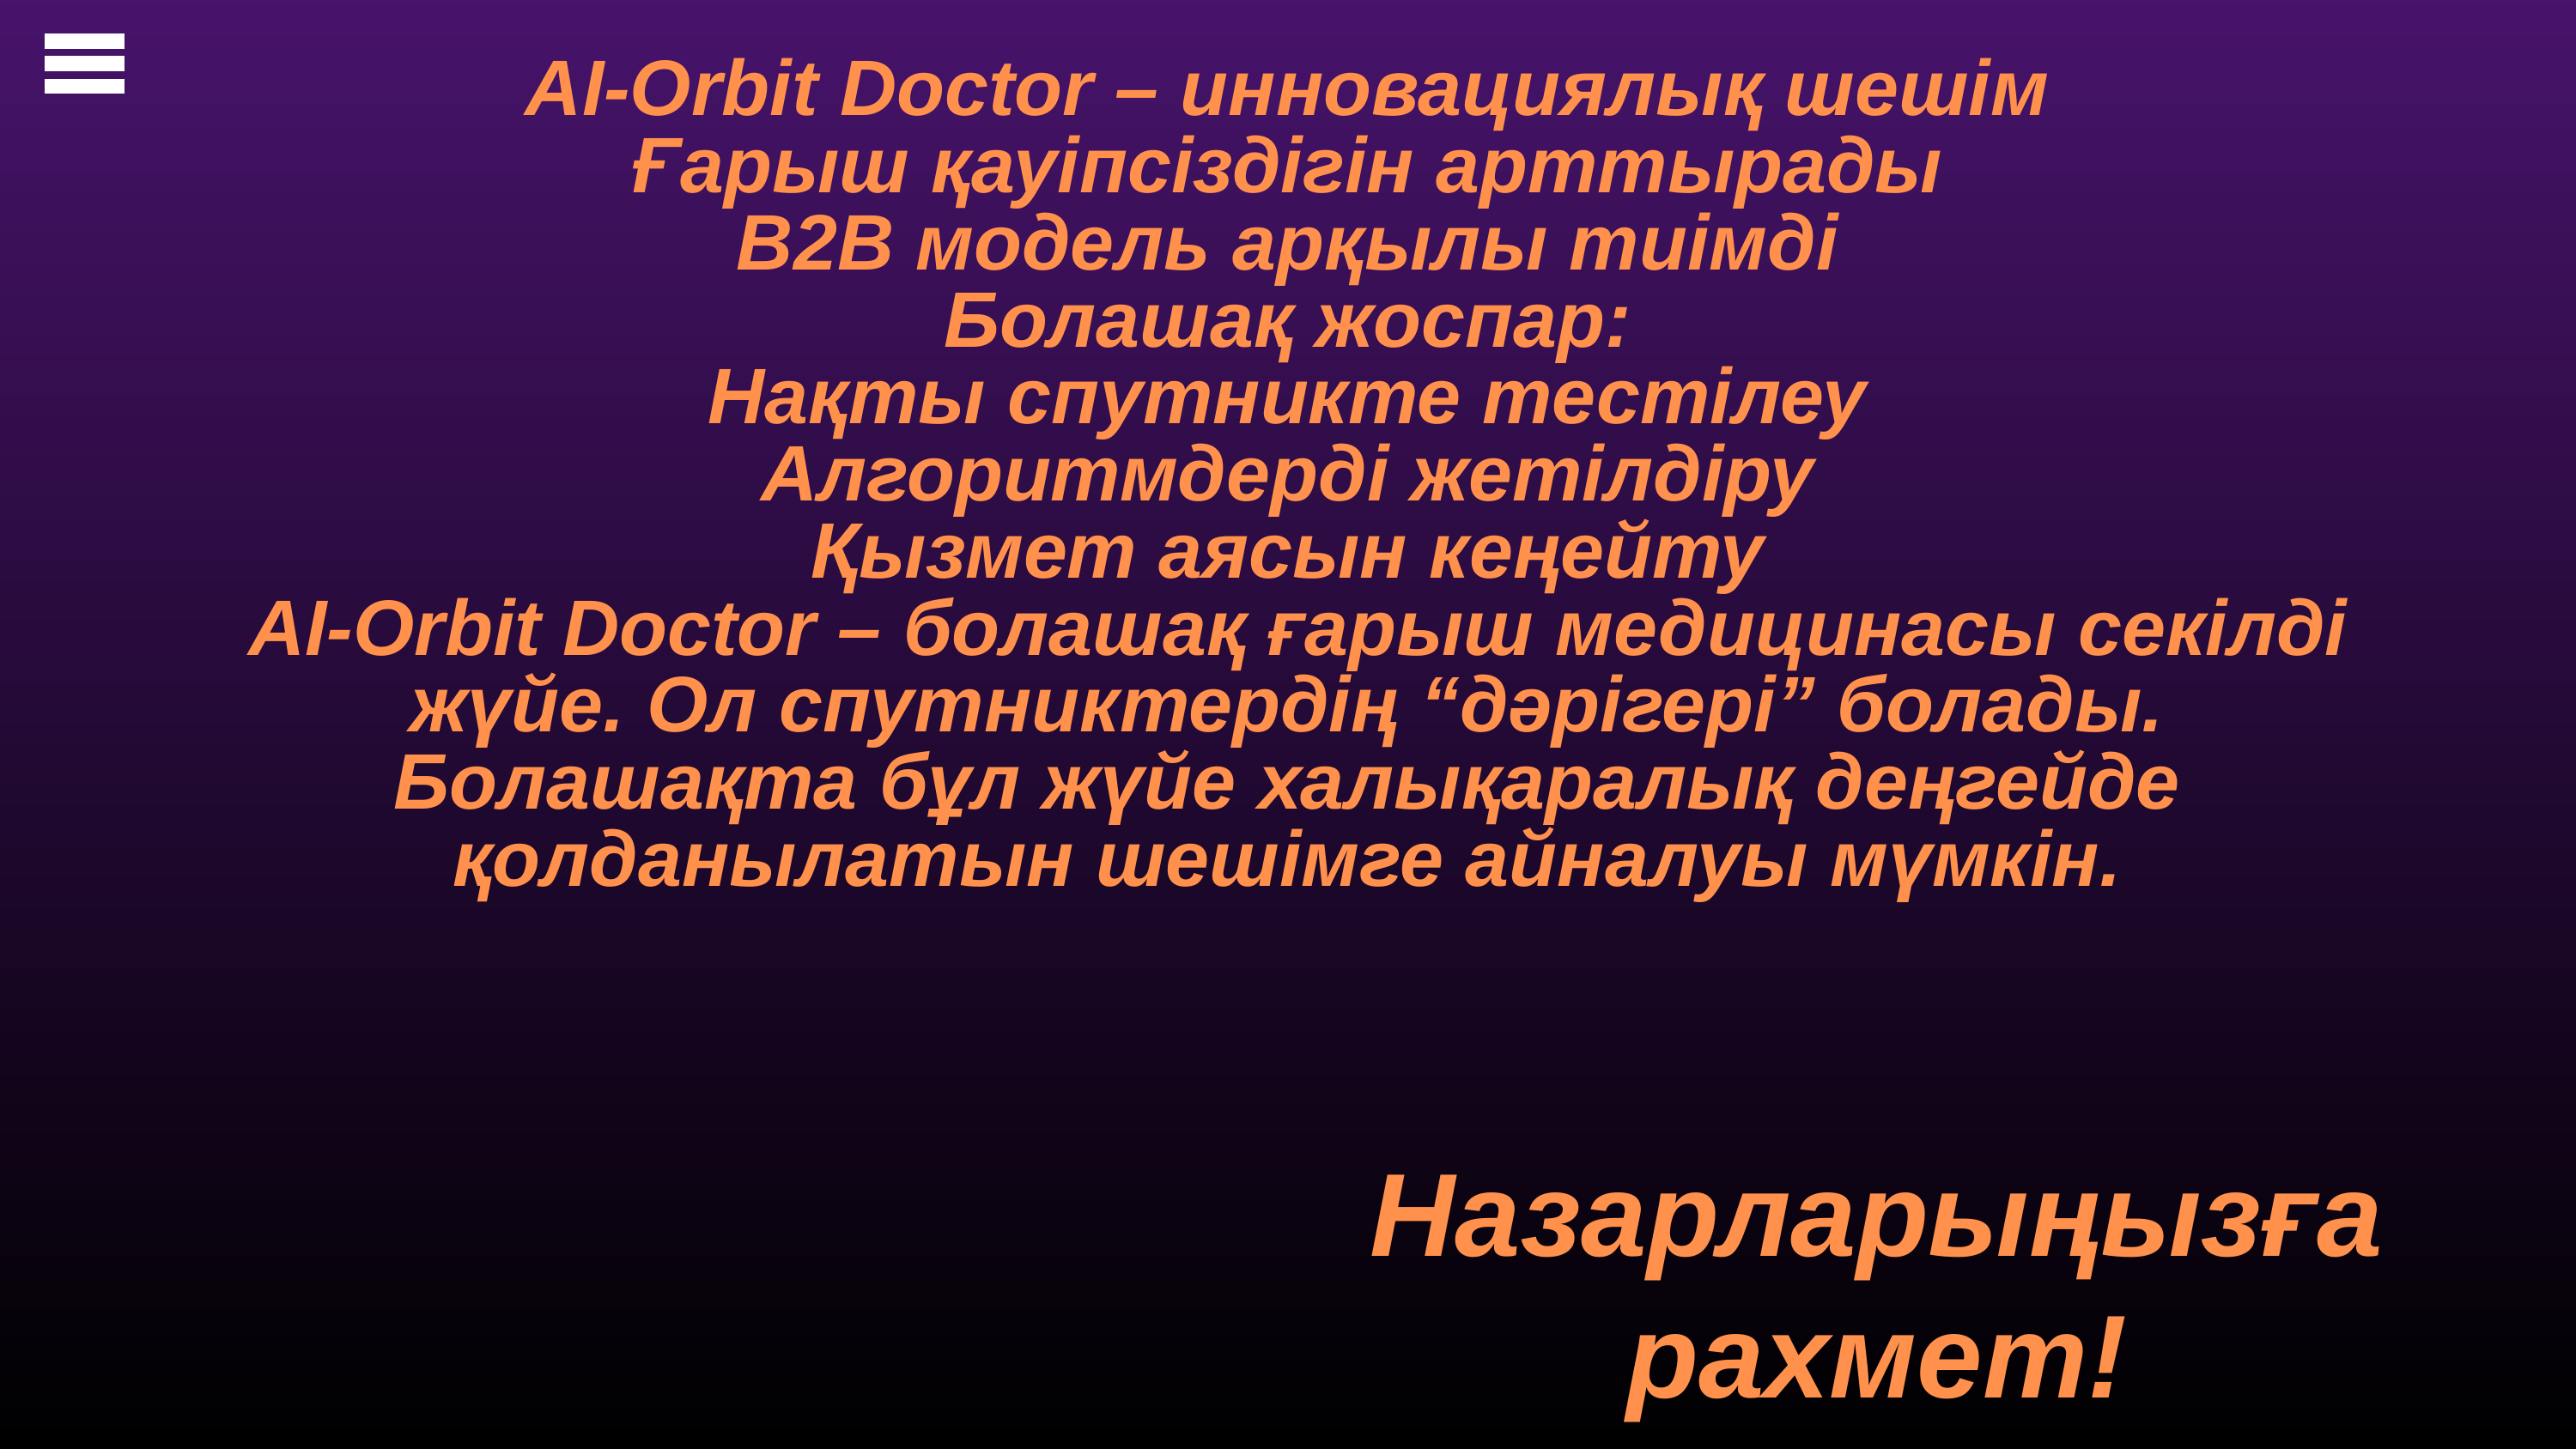

AI-Orbit Doctor – инновациялық шешім
Ғарыш қауіпсіздігін арттырады
B2B модель арқылы тиімді
Болашақ жоспар:
Нақты спутникте тестілеу
Алгоритмдерді жетілдіру
Қызмет аясын кеңейту
 AI-Orbit Doctor – болашақ ғарыш медицинасы секілді жүйе. Ол спутниктердің “дәрігері” болады. Болашақта бұл жүйе халықаралық деңгейде қолданылатын шешімге айналуы мүмкін.

Назарларыңызға рахмет!